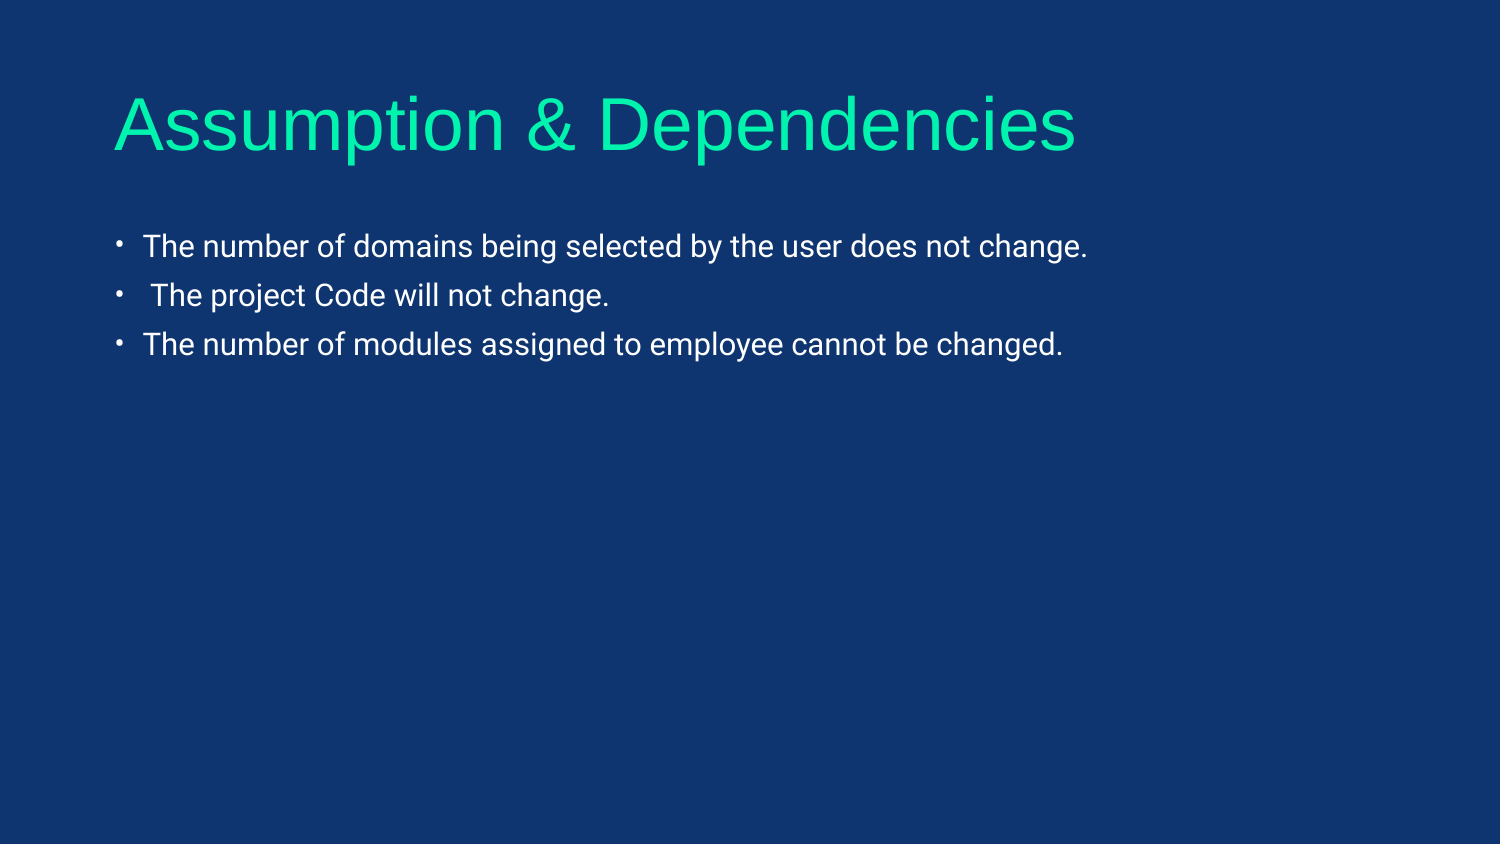

# Assumption & Dependencies
The number of domains being selected by the user does not change.
 The project Code will not change.
The number of modules assigned to employee cannot be changed.